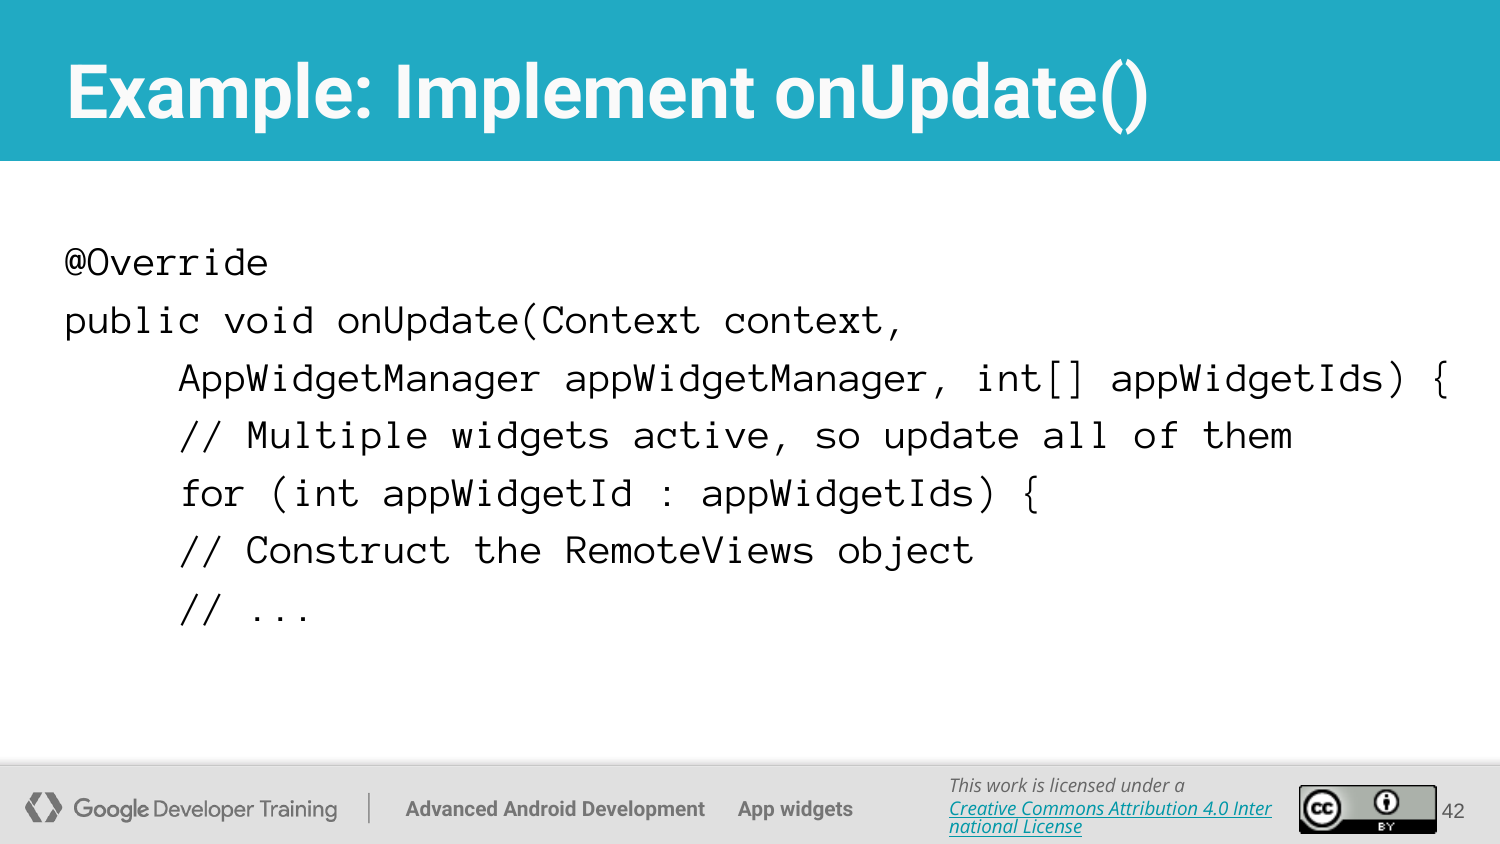

# Example: Implement onUpdate()
@Override
public void onUpdate(Context context,
     AppWidgetManager appWidgetManager, int[] appWidgetIds) {
     // Multiple widgets active, so update all of them
     for (int appWidgetId : appWidgetIds) {
     // Construct the RemoteViews object
     // ...
42